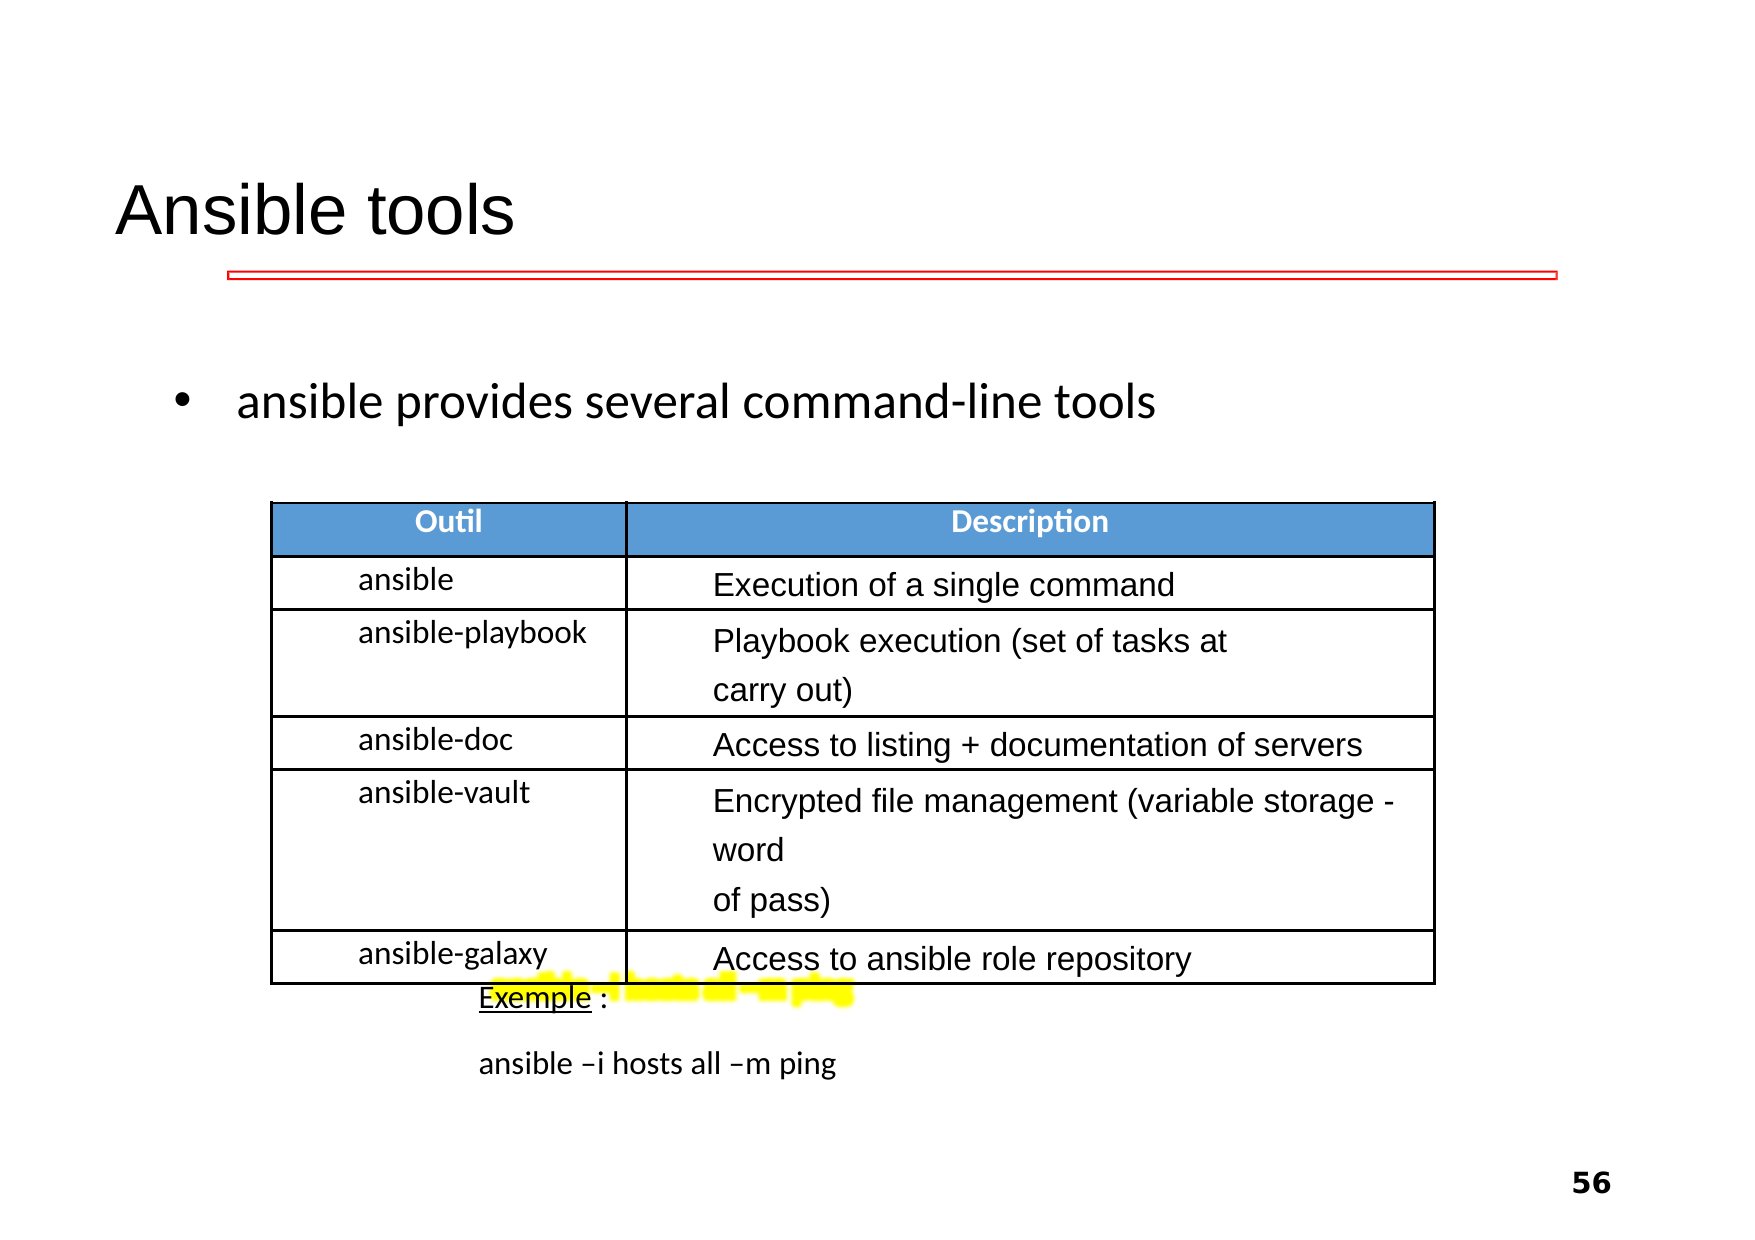

# Ansible tools
ansible provides several command-line tools
| Outil | Description |
| --- | --- |
| ansible | Execution of a single command |
| ansible-playbook | Playbook execution (set of tasks at carry out) |
| ansible-doc | Access to listing + documentation of servers |
| ansible-vault | Encrypted file management (variable storage - word of pass) |
| ansible-galaxy | Access to ansible role repository |

Exemple :
ansible –i hosts all –m ping
56